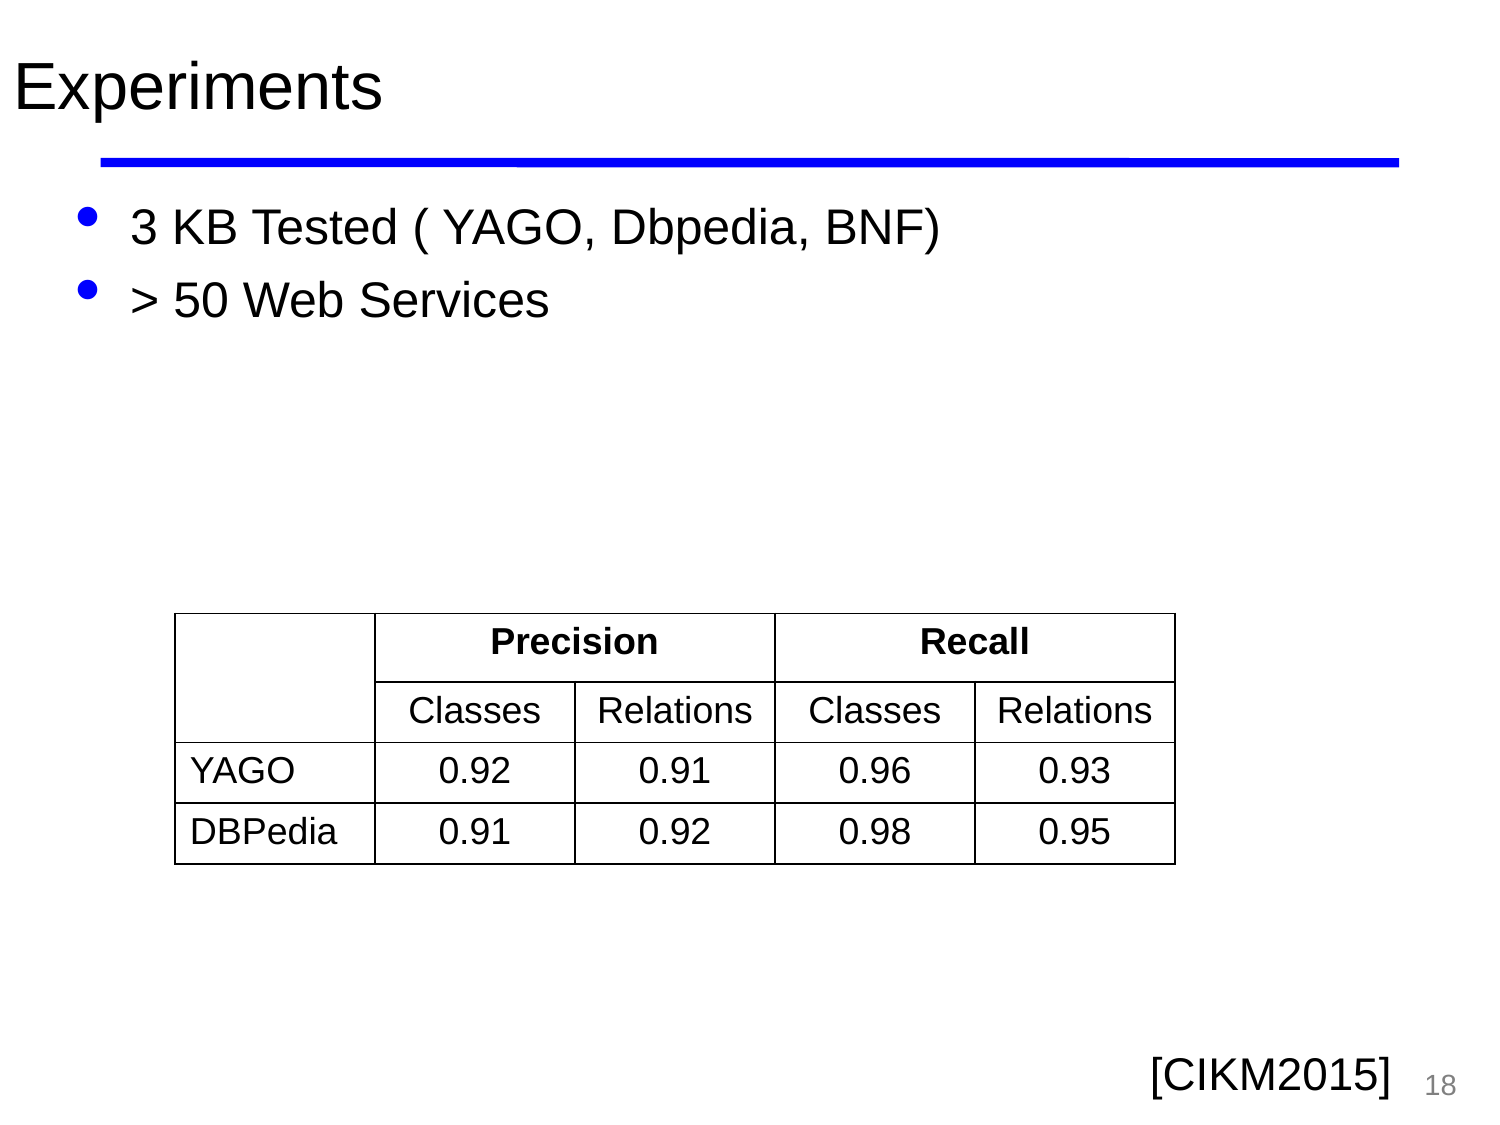

# Experiments
3 KB Tested ( YAGO, Dbpedia, BNF)
> 50 Web Services

|  | Precision |  | Recall |  |
| --- | --- | --- | --- | --- |
|  | Classes | Relations | Classes | Relations |
| YAGO | 0.92 | 0.91 | 0.96 | 0.93 |
| DBPedia | 0.91 | 0.92 | 0.98 | 0.95 |
[CIKM2015]

18